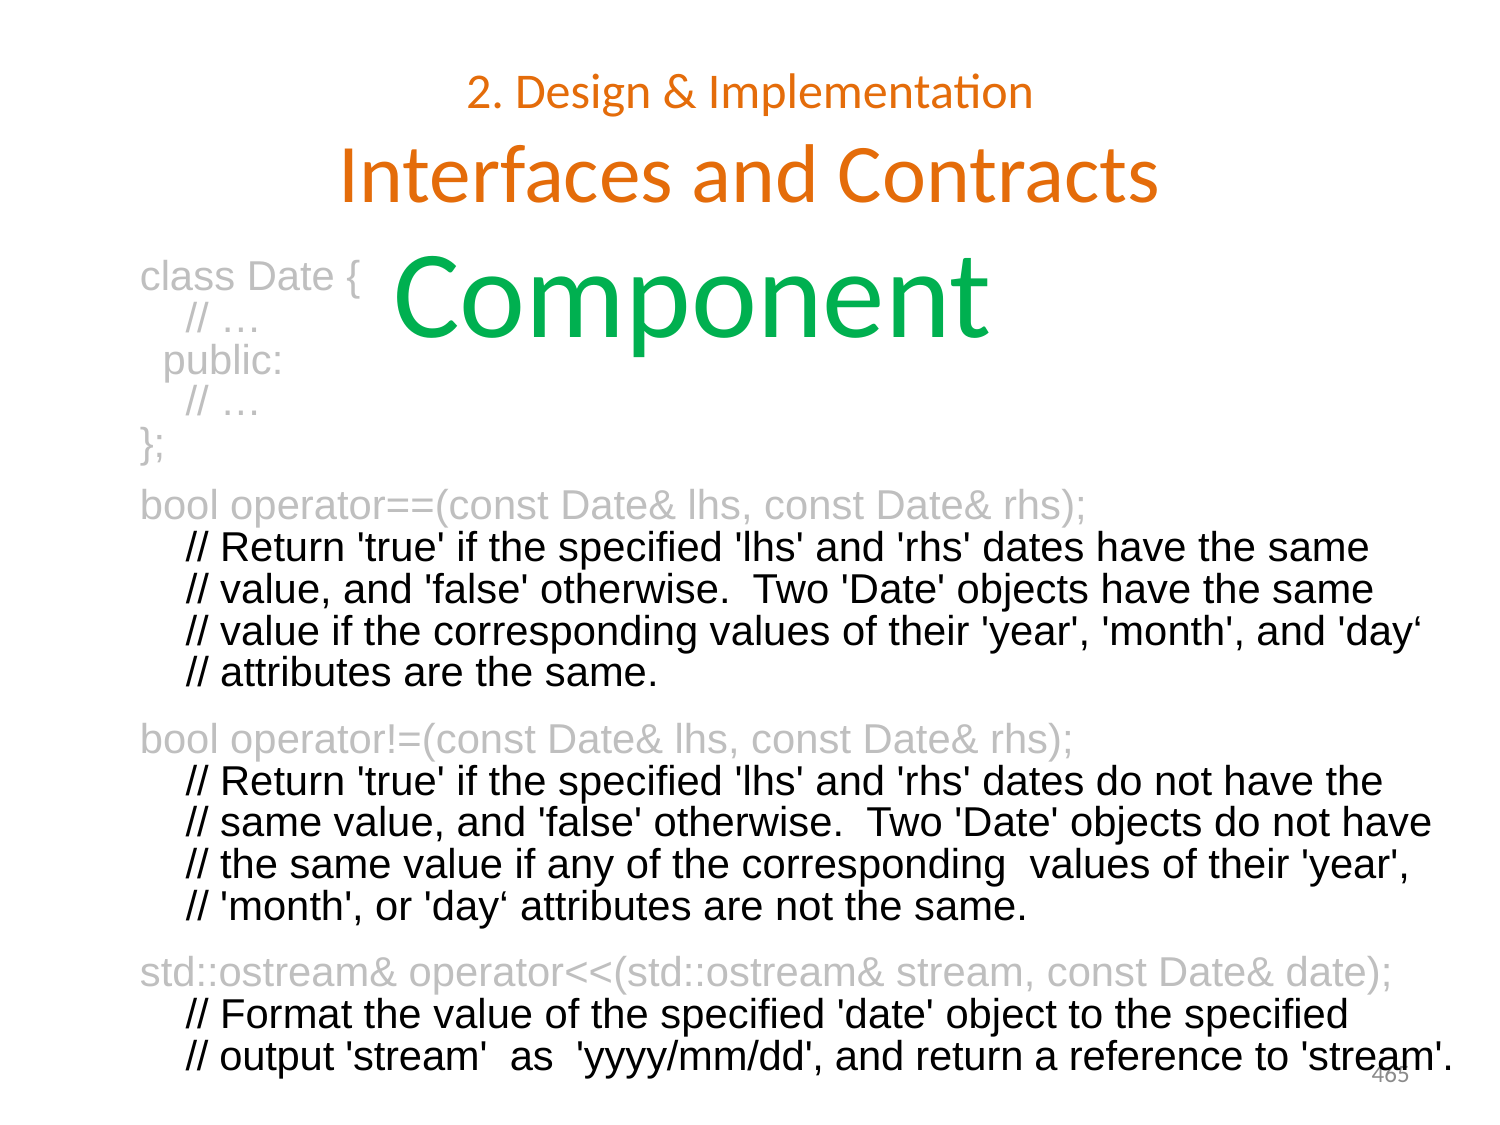

# 2. Design & Implementation Interfaces and Contracts
 Component

class Date {
    // …
  public:
    // …
};

bool operator==(const Date& lhs, const Date& rhs);
    // Return 'true' if the specified 'lhs' and 'rhs' dates have the same
    // value, and 'false' otherwise.  Two 'Date' objects have the same
    // value if the corresponding values of their 'year', 'month', and 'day‘
    // attributes are the same.
bool operator!=(const Date& lhs, const Date& rhs);
    // Return 'true' if the specified 'lhs' and 'rhs' dates do not have the
    // same value, and 'false' otherwise.  Two 'Date' objects do not have
    // the same value if any of the corresponding  values of their 'year',
    // 'month', or 'day‘ attributes are not the same.
std::ostream& operator<<(std::ostream& stream, const Date& date);
    // Format the value of the specified 'date' object to the specified
    // output 'stream'  as  'yyyy/mm/dd', and return a reference to 'stream'.
465